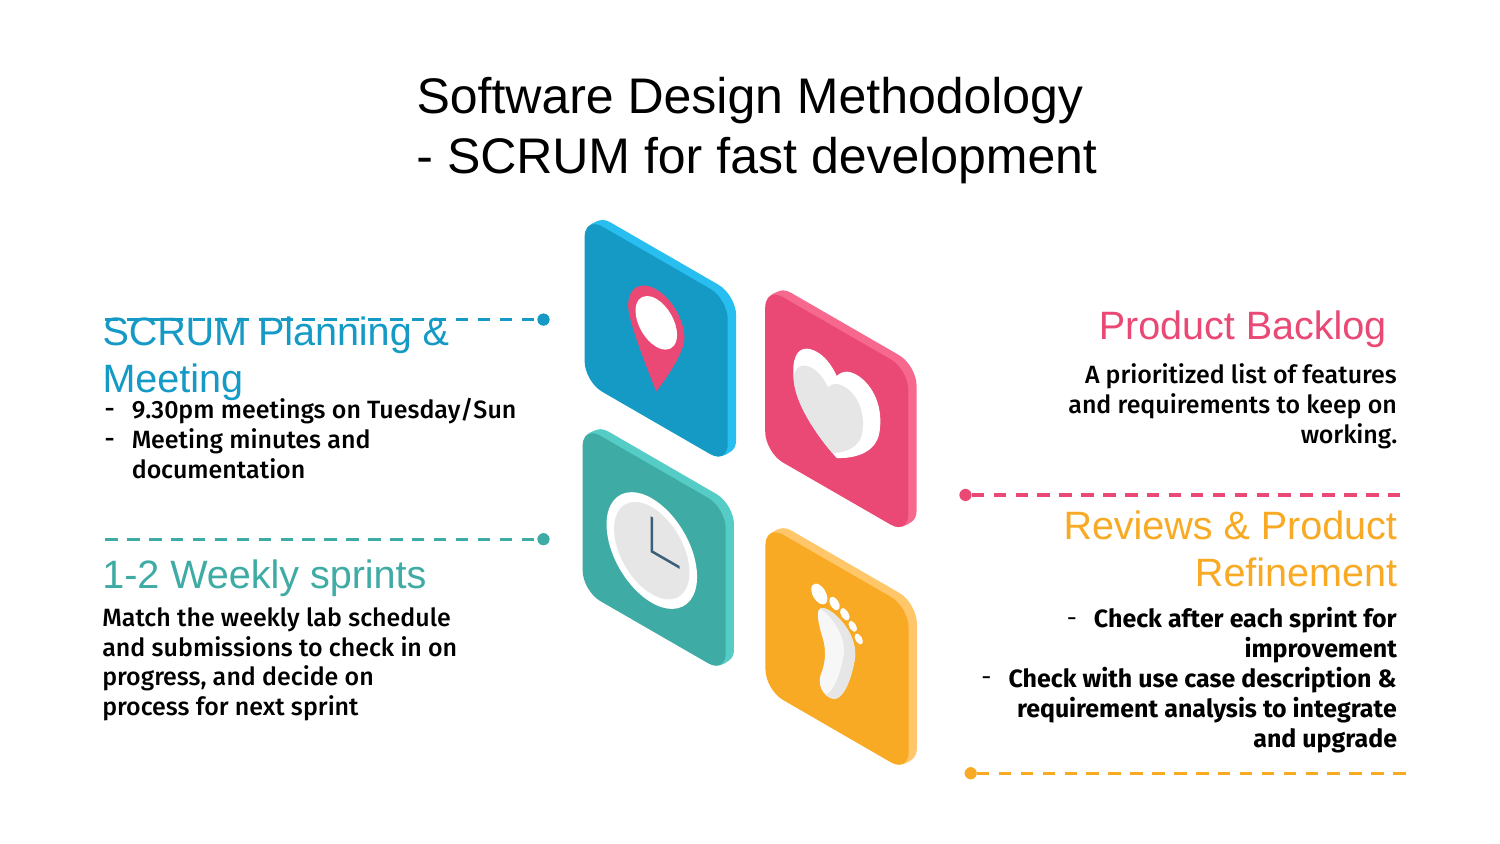

# Software Design Methodology
 - SCRUM for fast development

SCRUM Planning & Meeting
9.30pm meetings on Tuesday/Sun
Meeting minutes and documentation

Product Backlog
A prioritized list of features and requirements to keep on working.

1-2 Weekly sprints
Match the weekly lab schedule and submissions to check in on progress, and decide on process for next sprint
Reviews & Product Refinement
Check after each sprint for improvement
Check with use case description & requirement analysis to integrate and upgrade